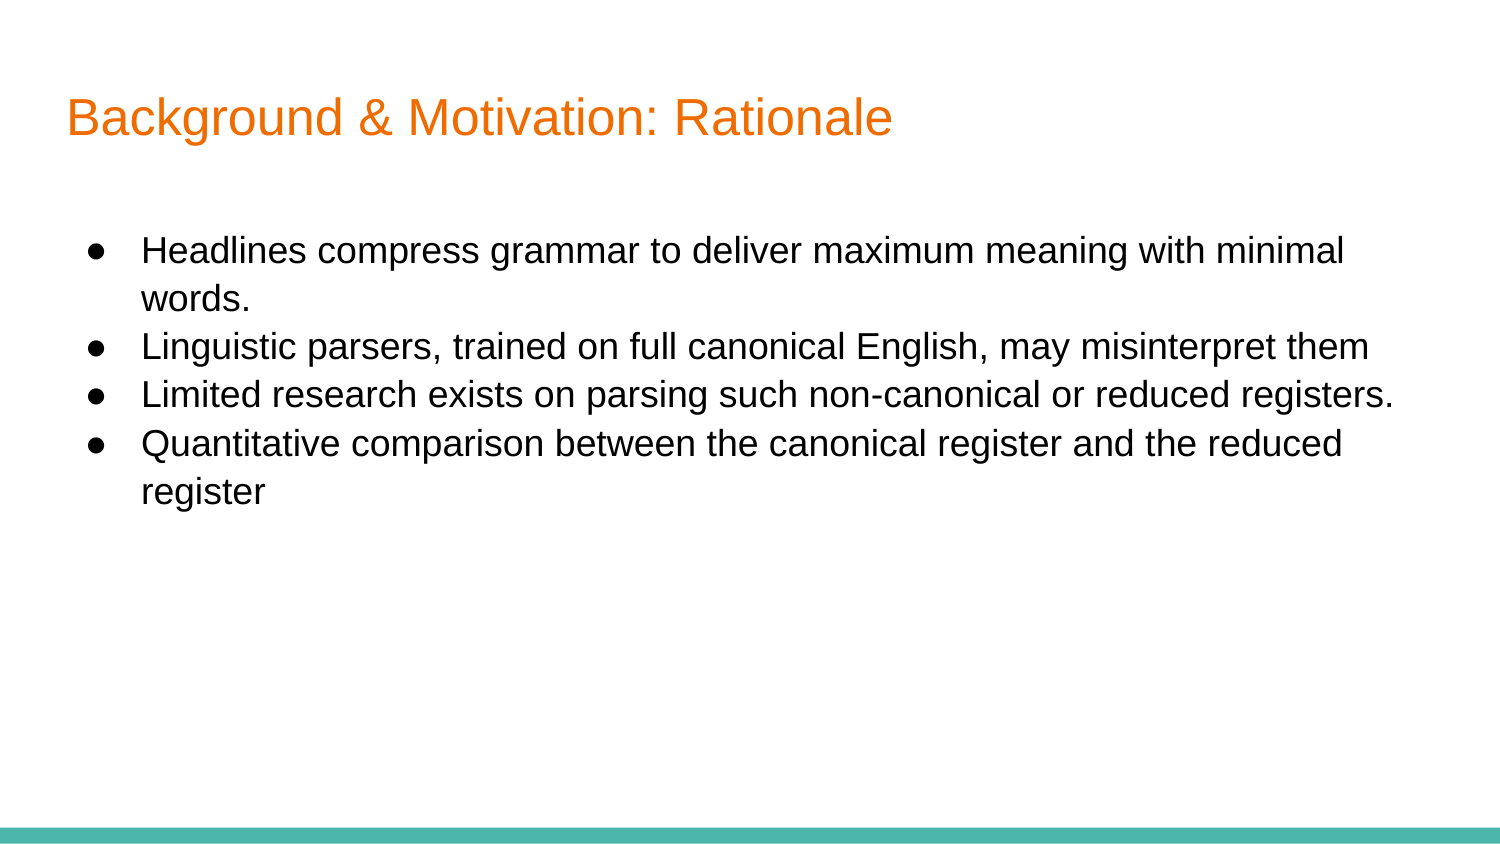

# Background & Motivation: Rationale
Headlines compress grammar to deliver maximum meaning with minimal words.
Linguistic parsers, trained on full canonical English, may misinterpret them
Limited research exists on parsing such non-canonical or reduced registers.
Quantitative comparison between the canonical register and the reduced register